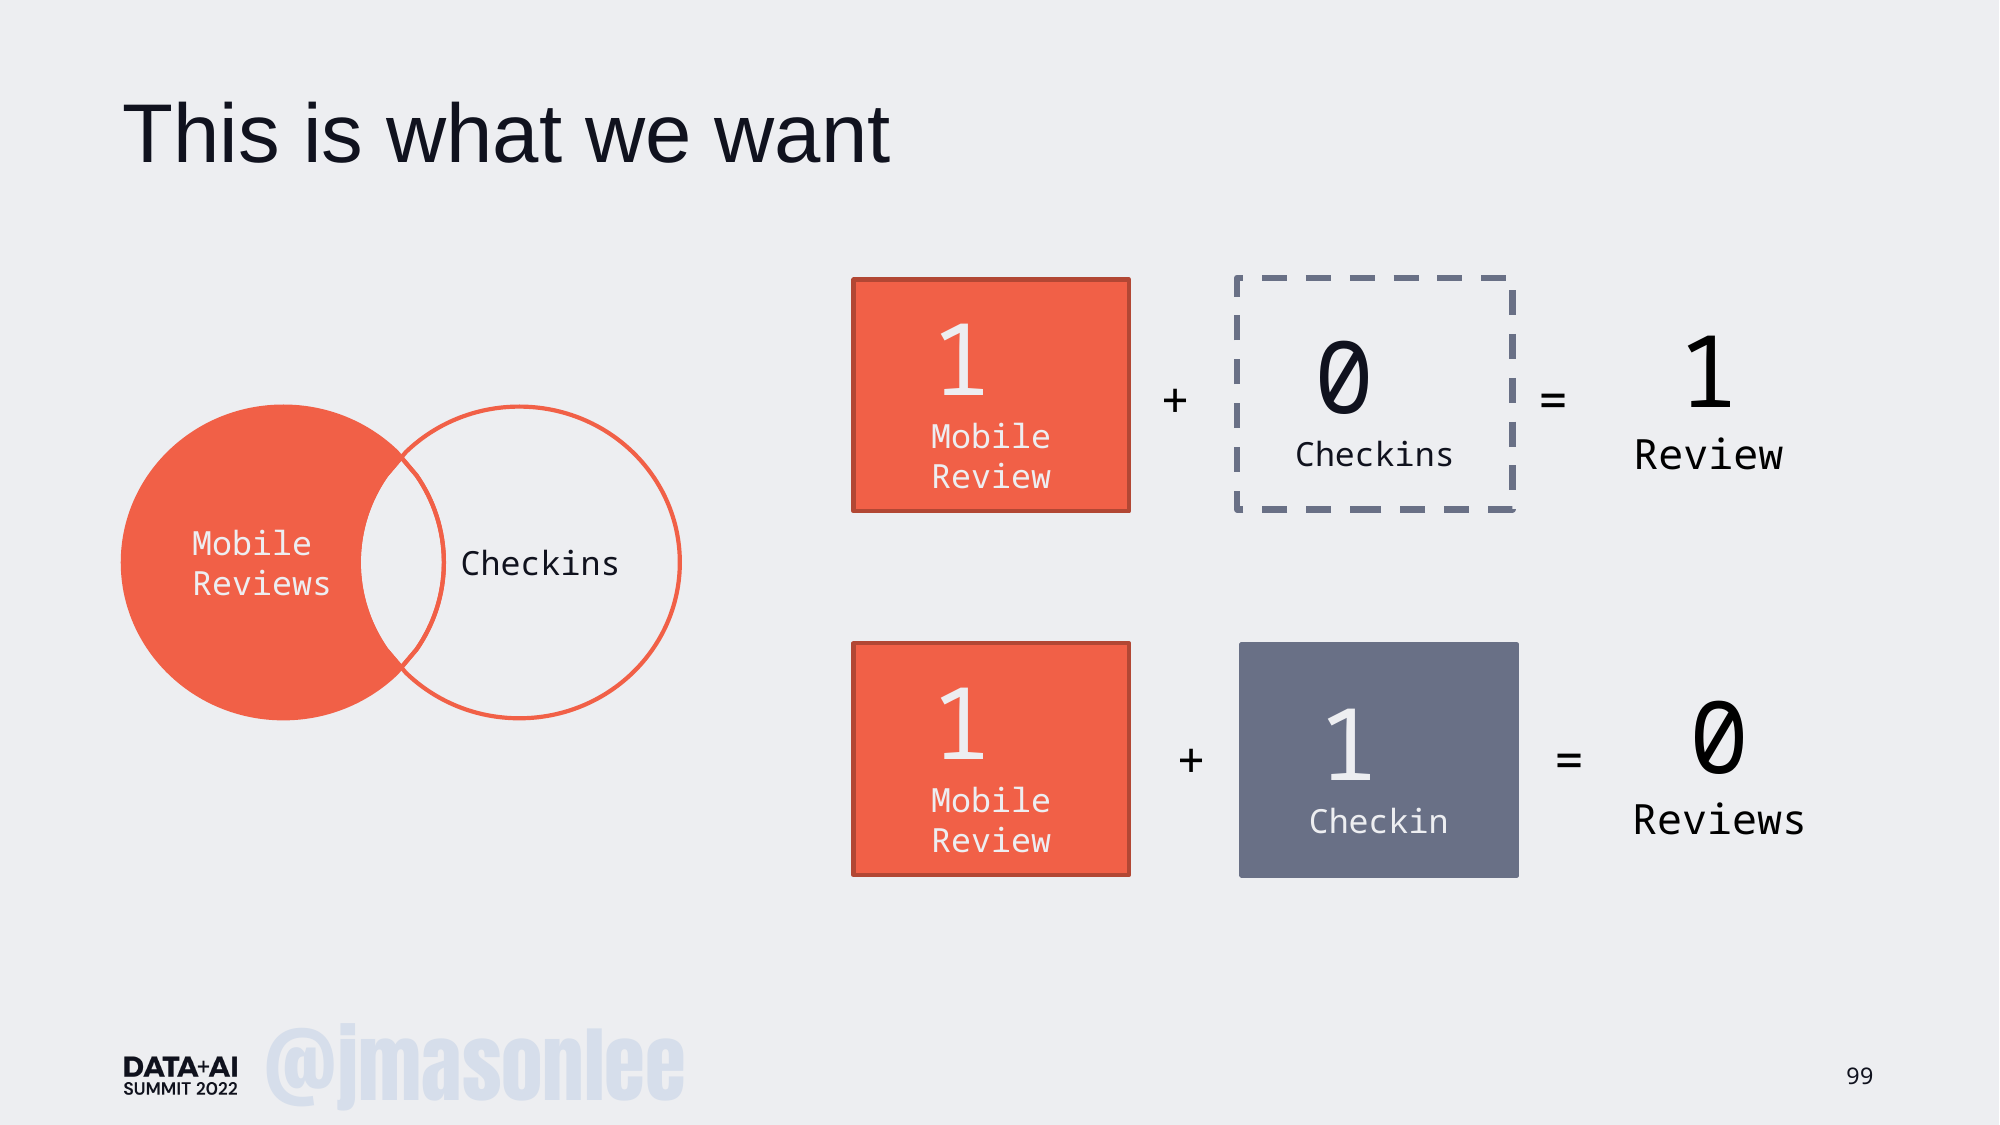

# This is what we want

0
Checkins
1
Mobile Review
1
Review
+
=
Mobile
Reviews
Checkins

1
Mobile Review
1
Checkin
0
Reviews
+
=
@jmasonlee
99